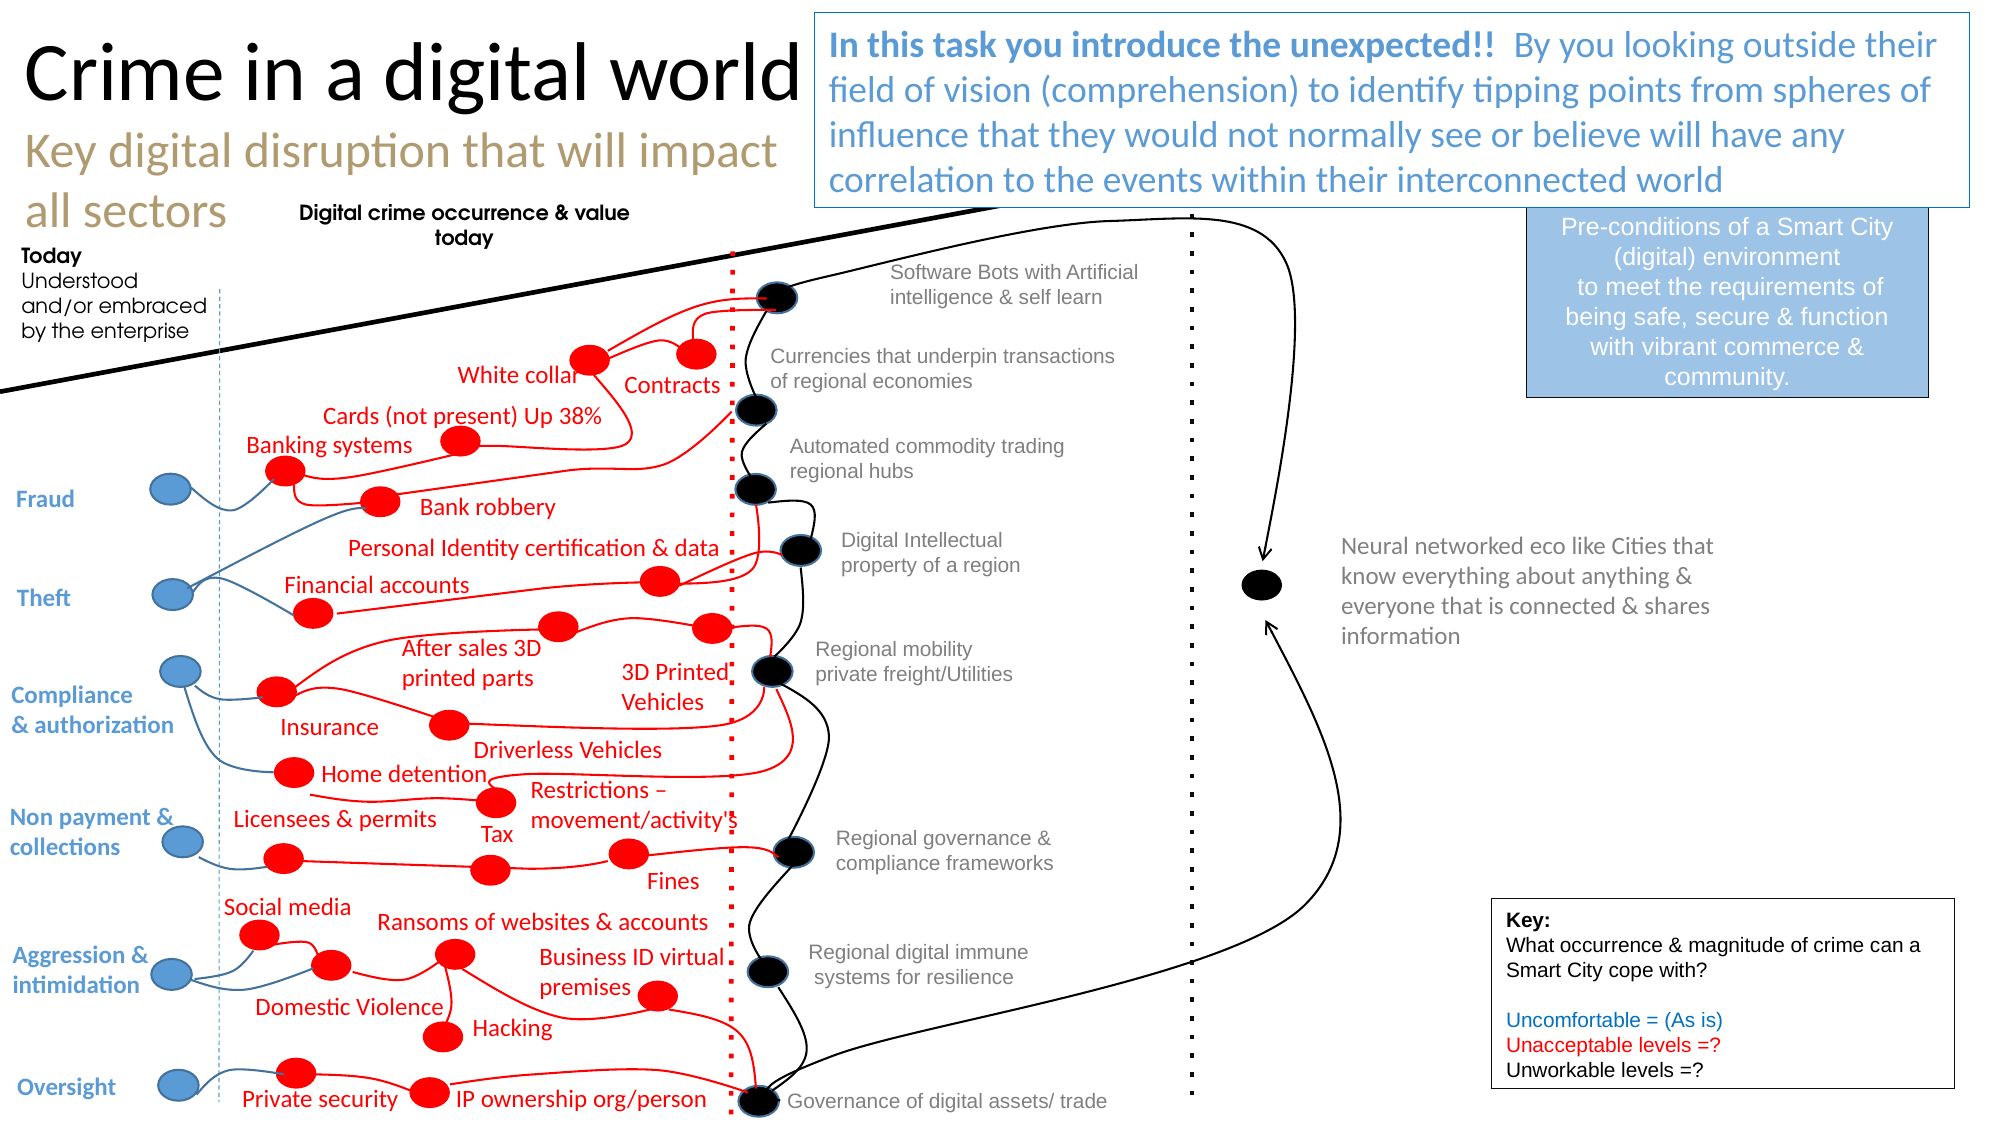

Crime in a digital world
Key digital disruption that will impact all sectors

In this task you introduce the unexpected!!  By you looking outside their field of vision (comprehension) to identify tipping points from spheres of influence that they would not normally see or believe will have any correlation to the events within their interconnected world
2025
2020
Digital crime occurrence & value today
Pre-conditions of a Smart City (digital) environment
 to meet the requirements of being safe, secure & function with vibrant commerce & community.

Today
Understood and/or embraced by the enterprise
Software Bots with Artificial intelligence & self learn

Currencies that underpin transactions of regional economies

White collar
Contracts

Cards (not present) Up 38%

Banking systems

Automated commodity trading regional hubs

Fraud

Bank robbery

Digital Intellectual
property of a region
Neural networked eco like Cities that know everything about anything & everyone that is connected & shares information
Personal Identity certification & data

Financial accounts

Theft

After sales 3D printed parts

Regional mobility private freight/Utilities

3D Printed Vehicles

Compliance
& authorization

Insurance

Driverless Vehicles
Home detention

Restrictions –movement/activity's

Non payment & collections

Licensees & permits
Tax
Regional governance & compliance frameworks

Fines

Social media
Ransoms of websites & accounts
Key:
What occurrence & magnitude of crime can a Smart City cope with?

Uncomfortable = (As is)
Unacceptable levels =?
Unworkable levels =?

Aggression &
intimidation
Regional digital immune
 systems for resilience
Business ID virtual premises

Domestic Violence

Hacking

Oversight

IP ownership org/person
Private security

Governance of digital assets/ trade